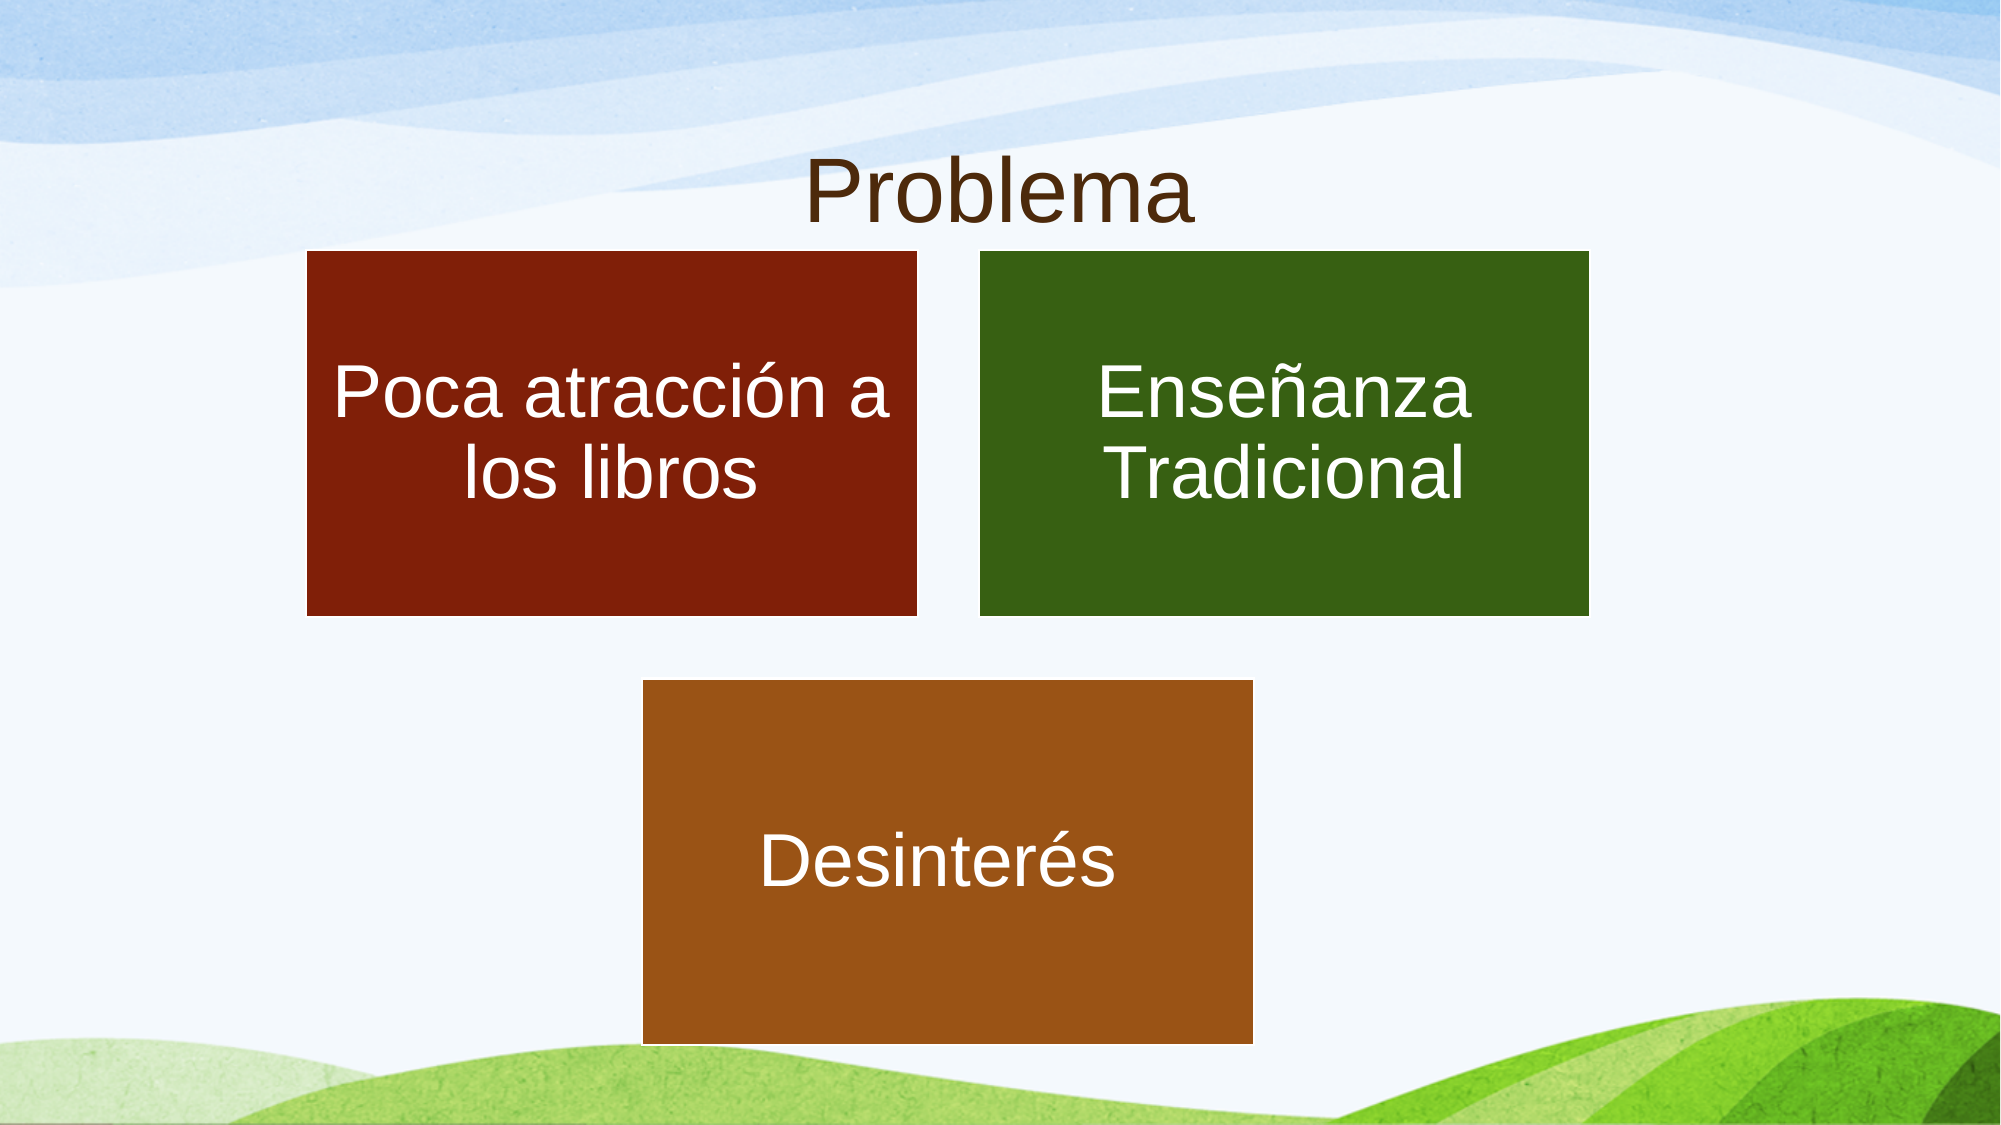

# Problema
Poca atracción a los libros
Enseñanza Tradicional
Desinterés